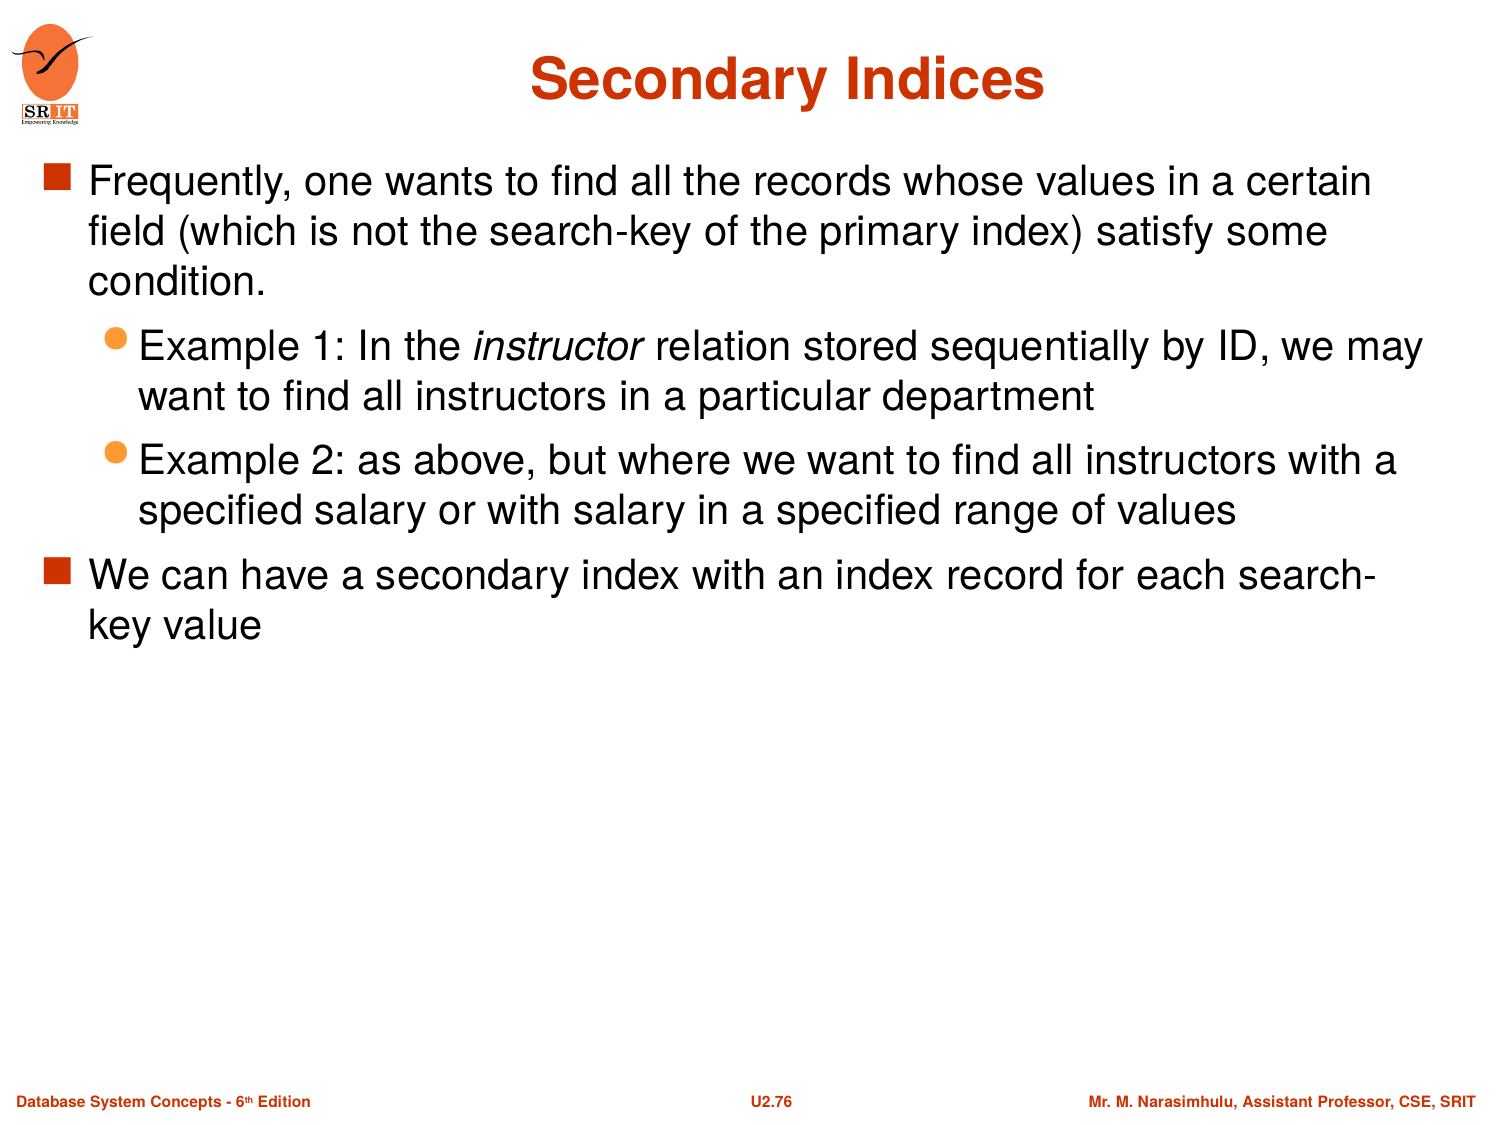

# Secondary Indices
Frequently, one wants to find all the records whose values in a certain field (which is not the search-key of the primary index) satisfy some condition.
Example 1: In the instructor relation stored sequentially by ID, we may want to find all instructors in a particular department
Example 2: as above, but where we want to find all instructors with a specified salary or with salary in a specified range of values
We can have a secondary index with an index record for each search-key value